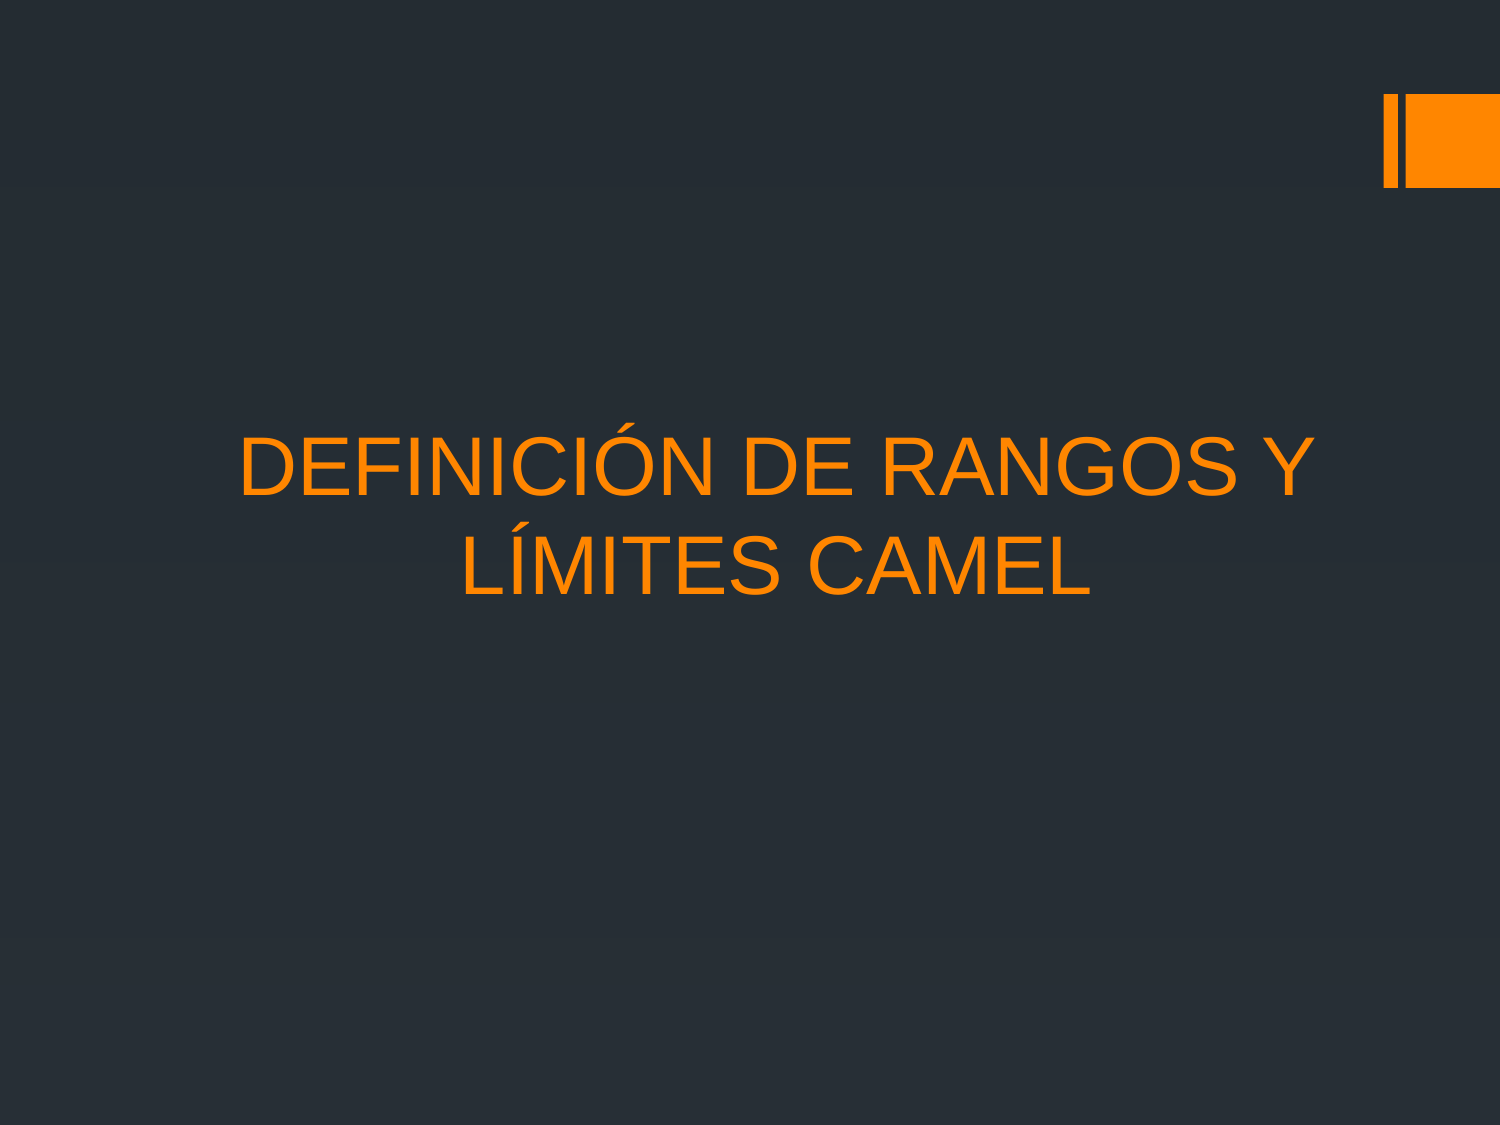

# DEFINICIÓN DE RANGOS Y LÍMITES CAMEL